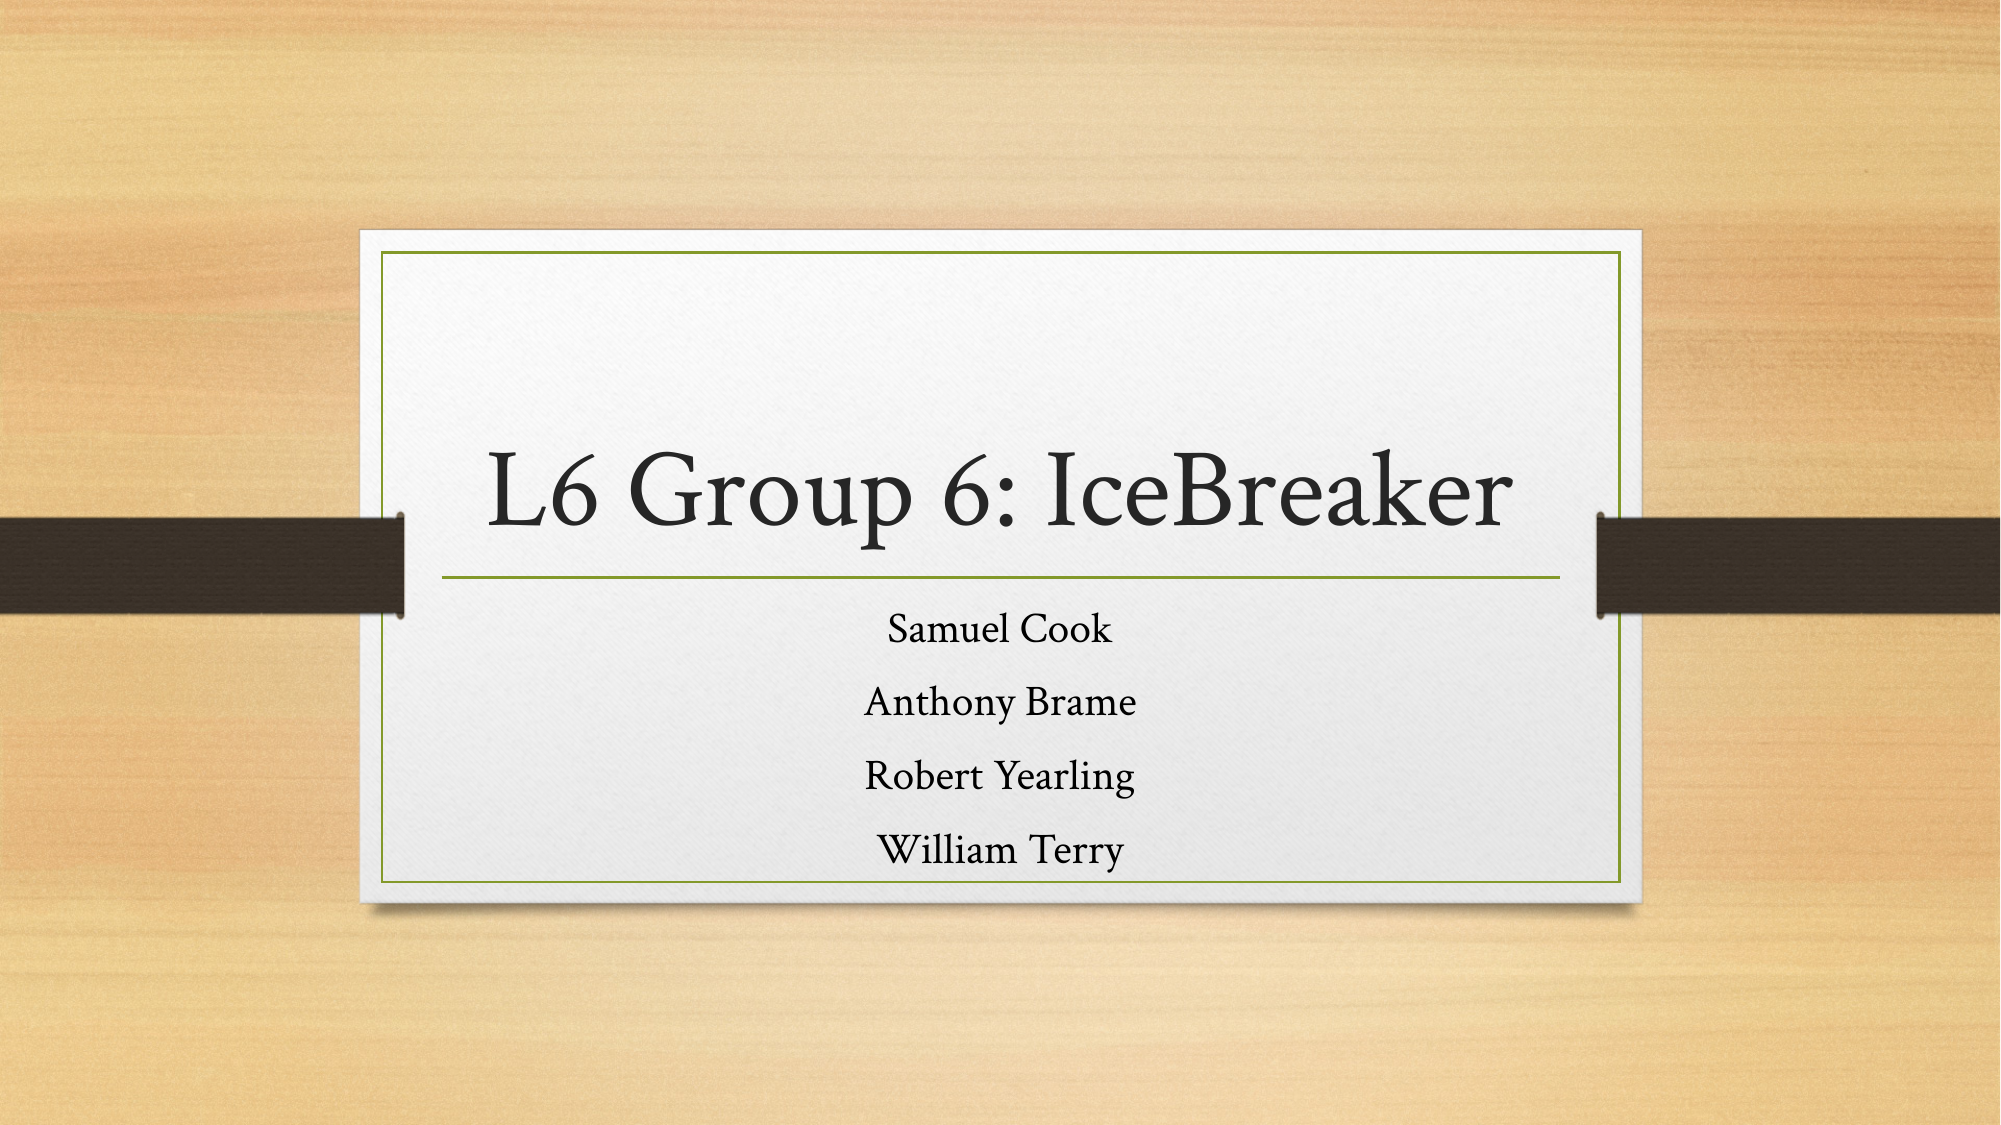

# L6 Group 6: IceBreaker
Samuel Cook
Anthony Brame
Robert Yearling
William Terry